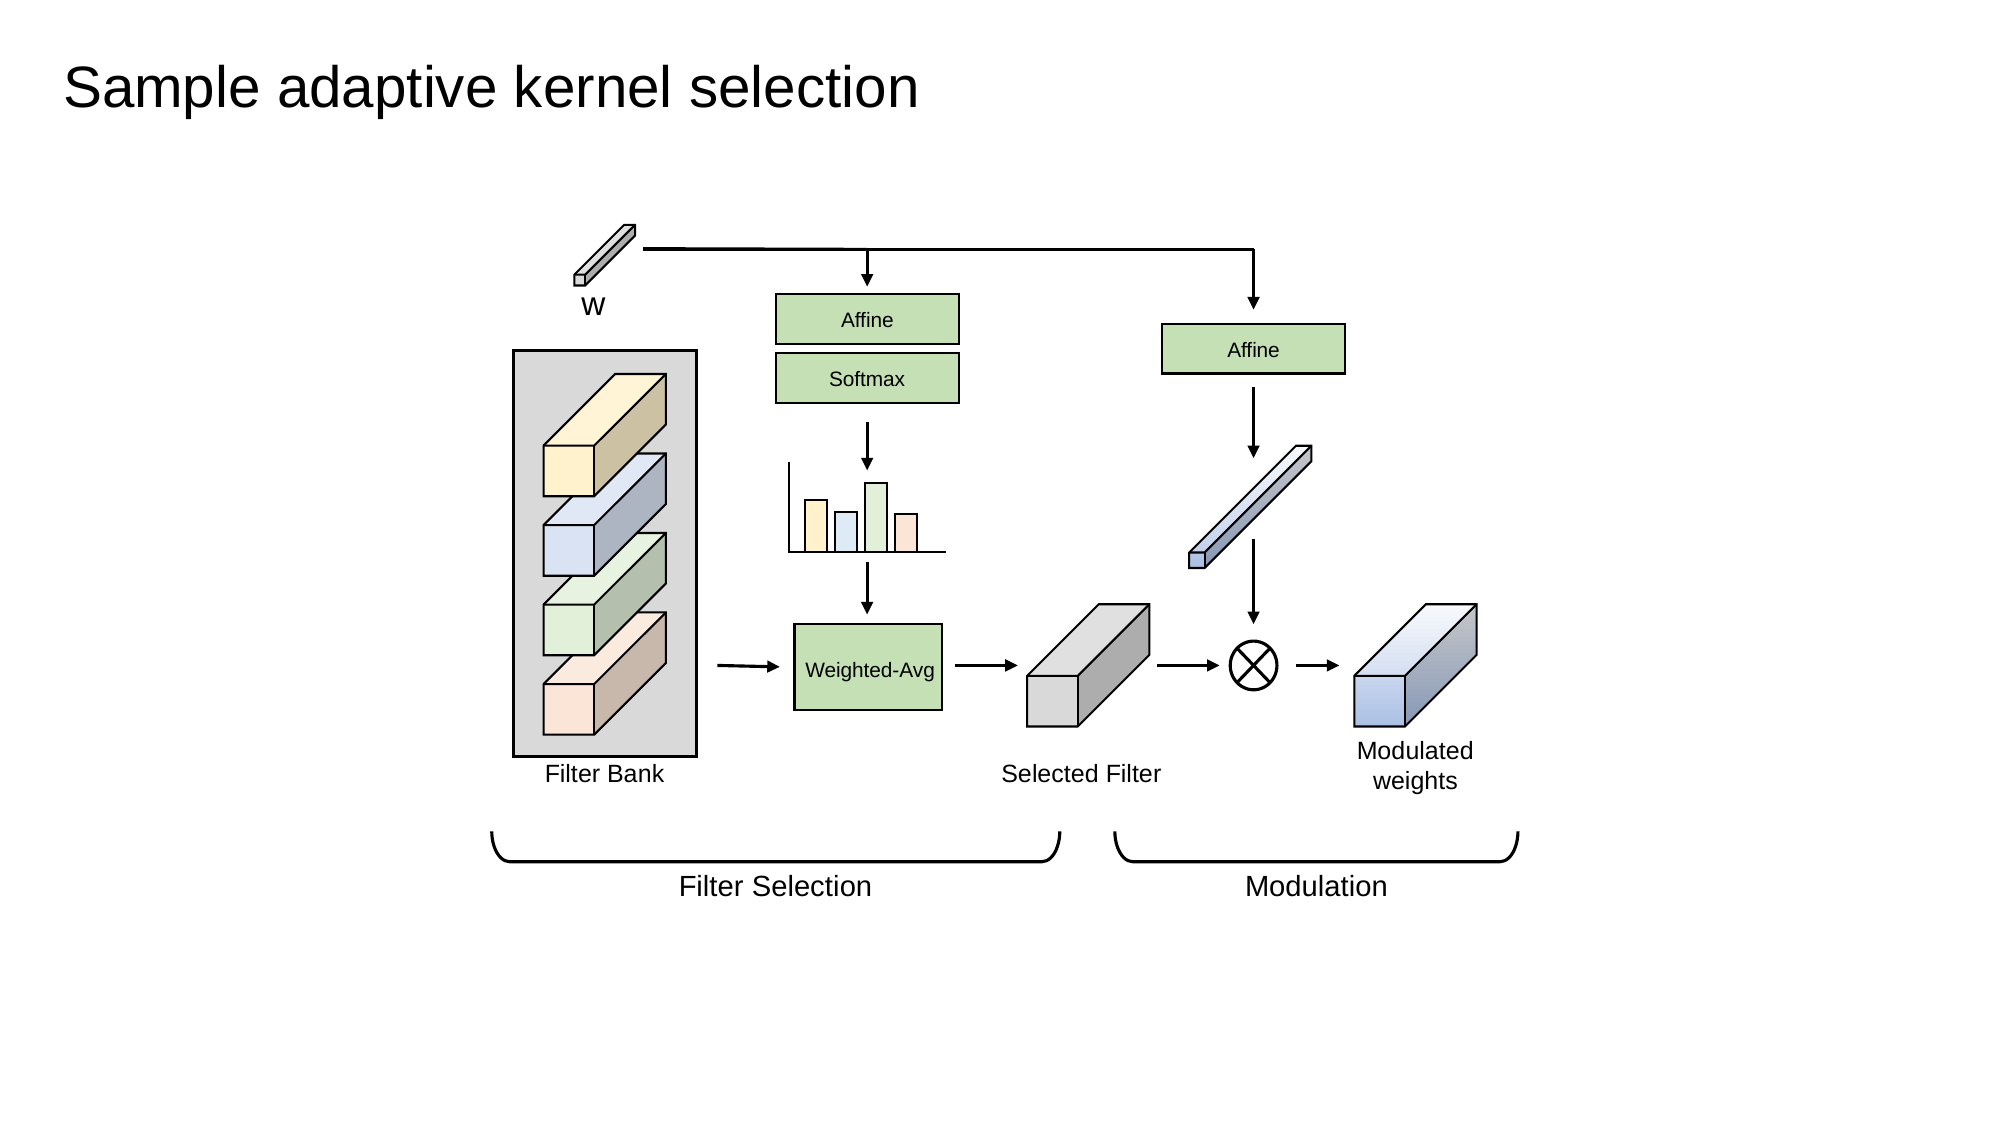

Sample adaptive kernel selection

w
Affine
Softmax

Affine

Modulated
weights
Modulation

Weighted-Avg
Selected Filter

Filter Bank

Filter Selection